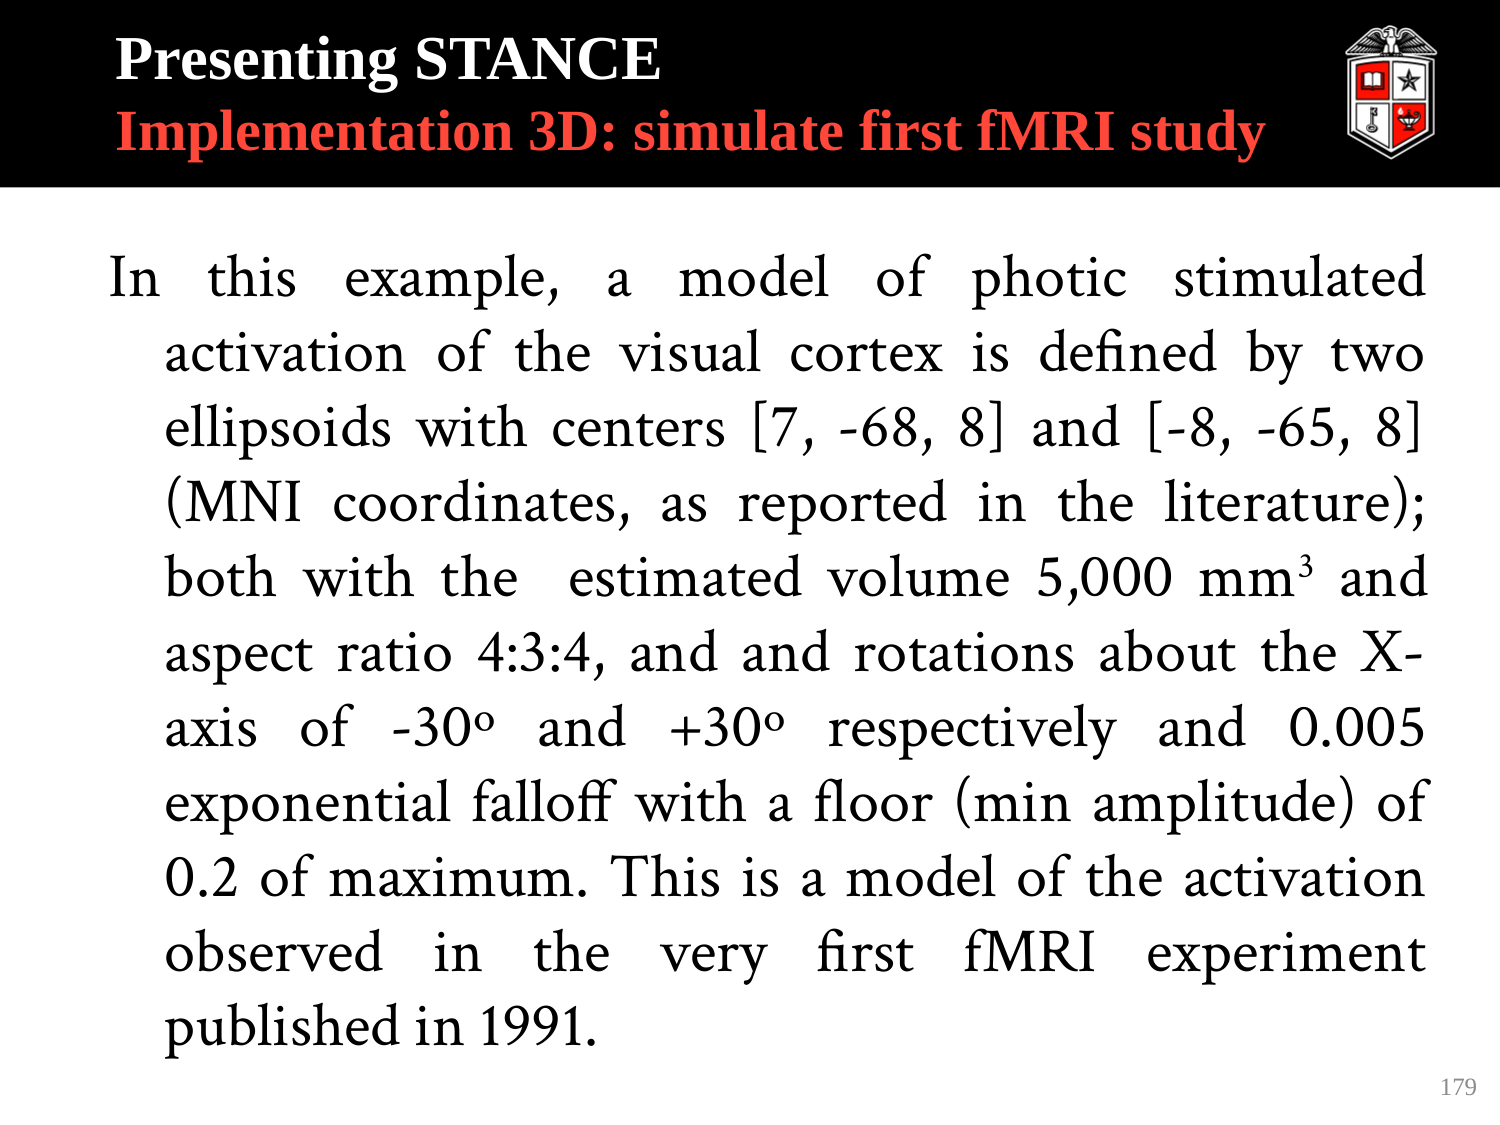

# Presenting STANCE Implementation 3D: simulate first fMRI study
In this example, a model of photic stimulated activation of the visual cortex is defined by two ellipsoids with centers [7, -68, 8] and [-8, -65, 8] (MNI coordinates, as reported in the literature); both with the  estimated volume 5,000 mm3 and aspect ratio 4:3:4, and and rotations about the X-axis of -30º and +30º respectively and 0.005 exponential falloff with a floor (min amplitude) of 0.2 of maximum. This is a model of the activation observed in the very first fMRI experiment published in 1991.

179